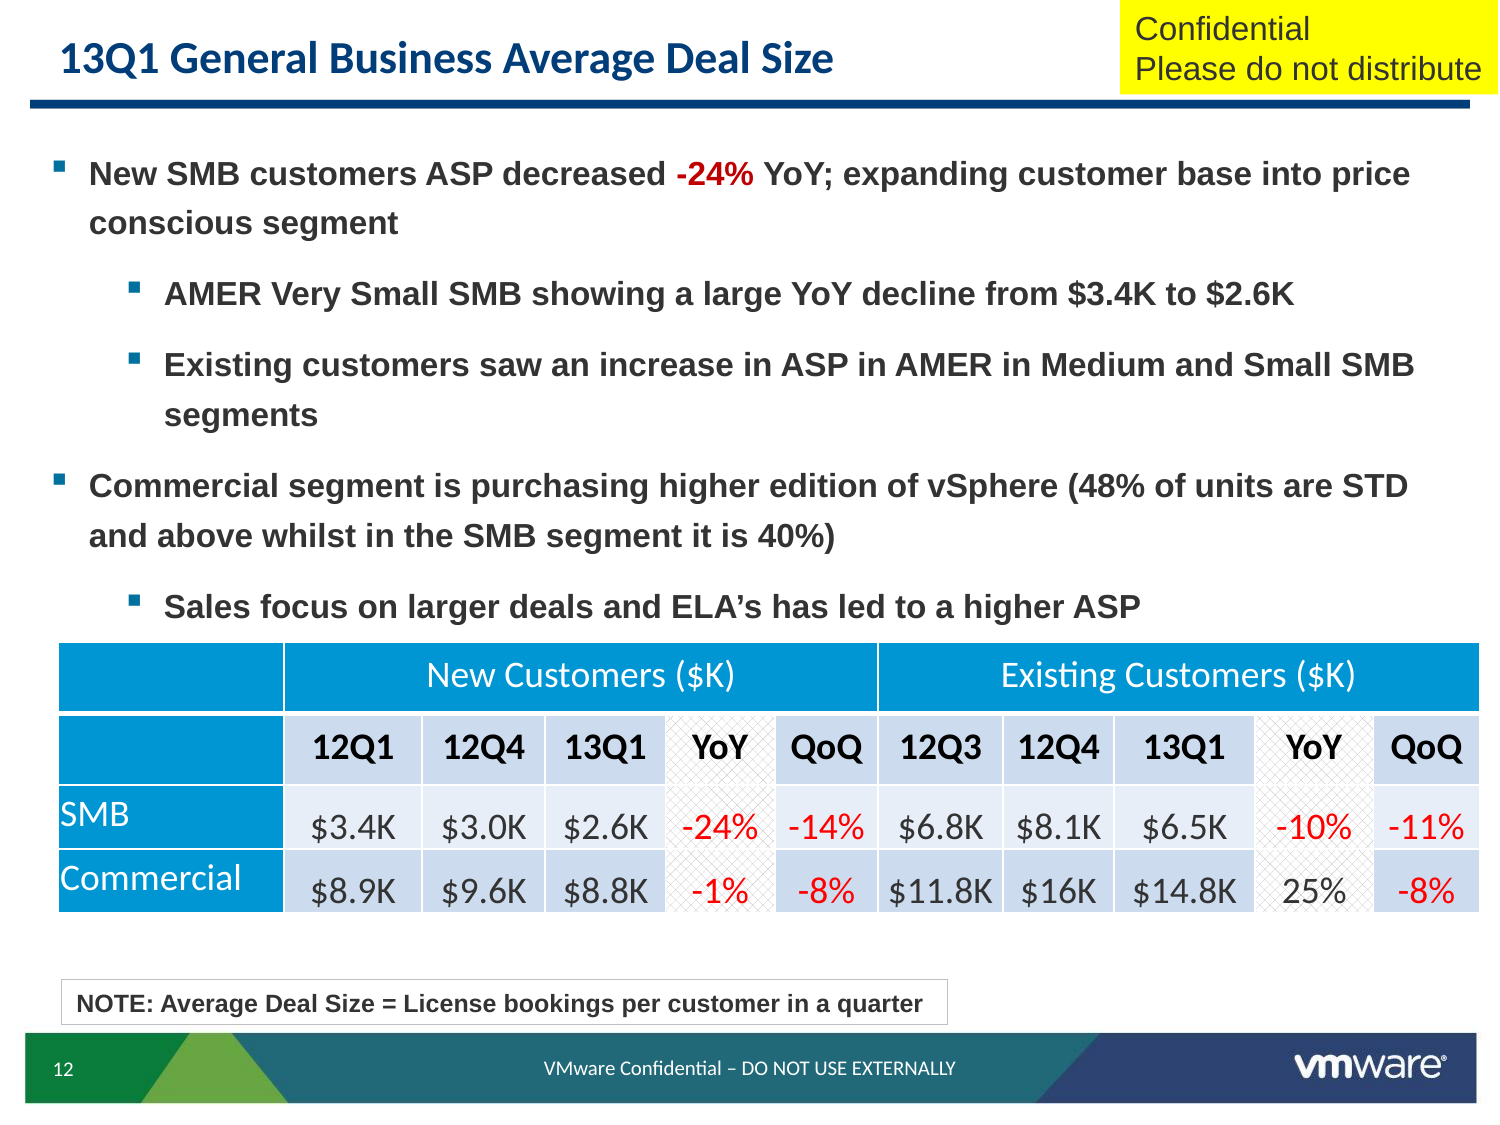

Confidential
Please do not distribute
# 13Q1 General Business Average Deal Size
New SMB customers ASP decreased -24% YoY; expanding customer base into price conscious segment
AMER Very Small SMB showing a large YoY decline from $3.4K to $2.6K
Existing customers saw an increase in ASP in AMER in Medium and Small SMB segments
Commercial segment is purchasing higher edition of vSphere (48% of units are STD and above whilst in the SMB segment it is 40%)
Sales focus on larger deals and ELA’s has led to a higher ASP
|  | New Customers ($K) |  |  |  |  | Existing Customers ($K) |  |  |  |  |
| --- | --- | --- | --- | --- | --- | --- | --- | --- | --- | --- |
|  | 12Q1 | 12Q4 | 13Q1 | YoY | QoQ | 12Q3 | 12Q4 | 13Q1 | YoY | QoQ |
| SMB | $3.4K | $3.0K | $2.6K | -24% | -14% | $6.8K | $8.1K | $6.5K | -10% | -11% |
| Commercial | $8.9K | $9.6K | $8.8K | -1% | -8% | $11.8K | $16K | $14.8K | 25% | -8% |
NOTE: Average Deal Size = License bookings per customer in a quarter